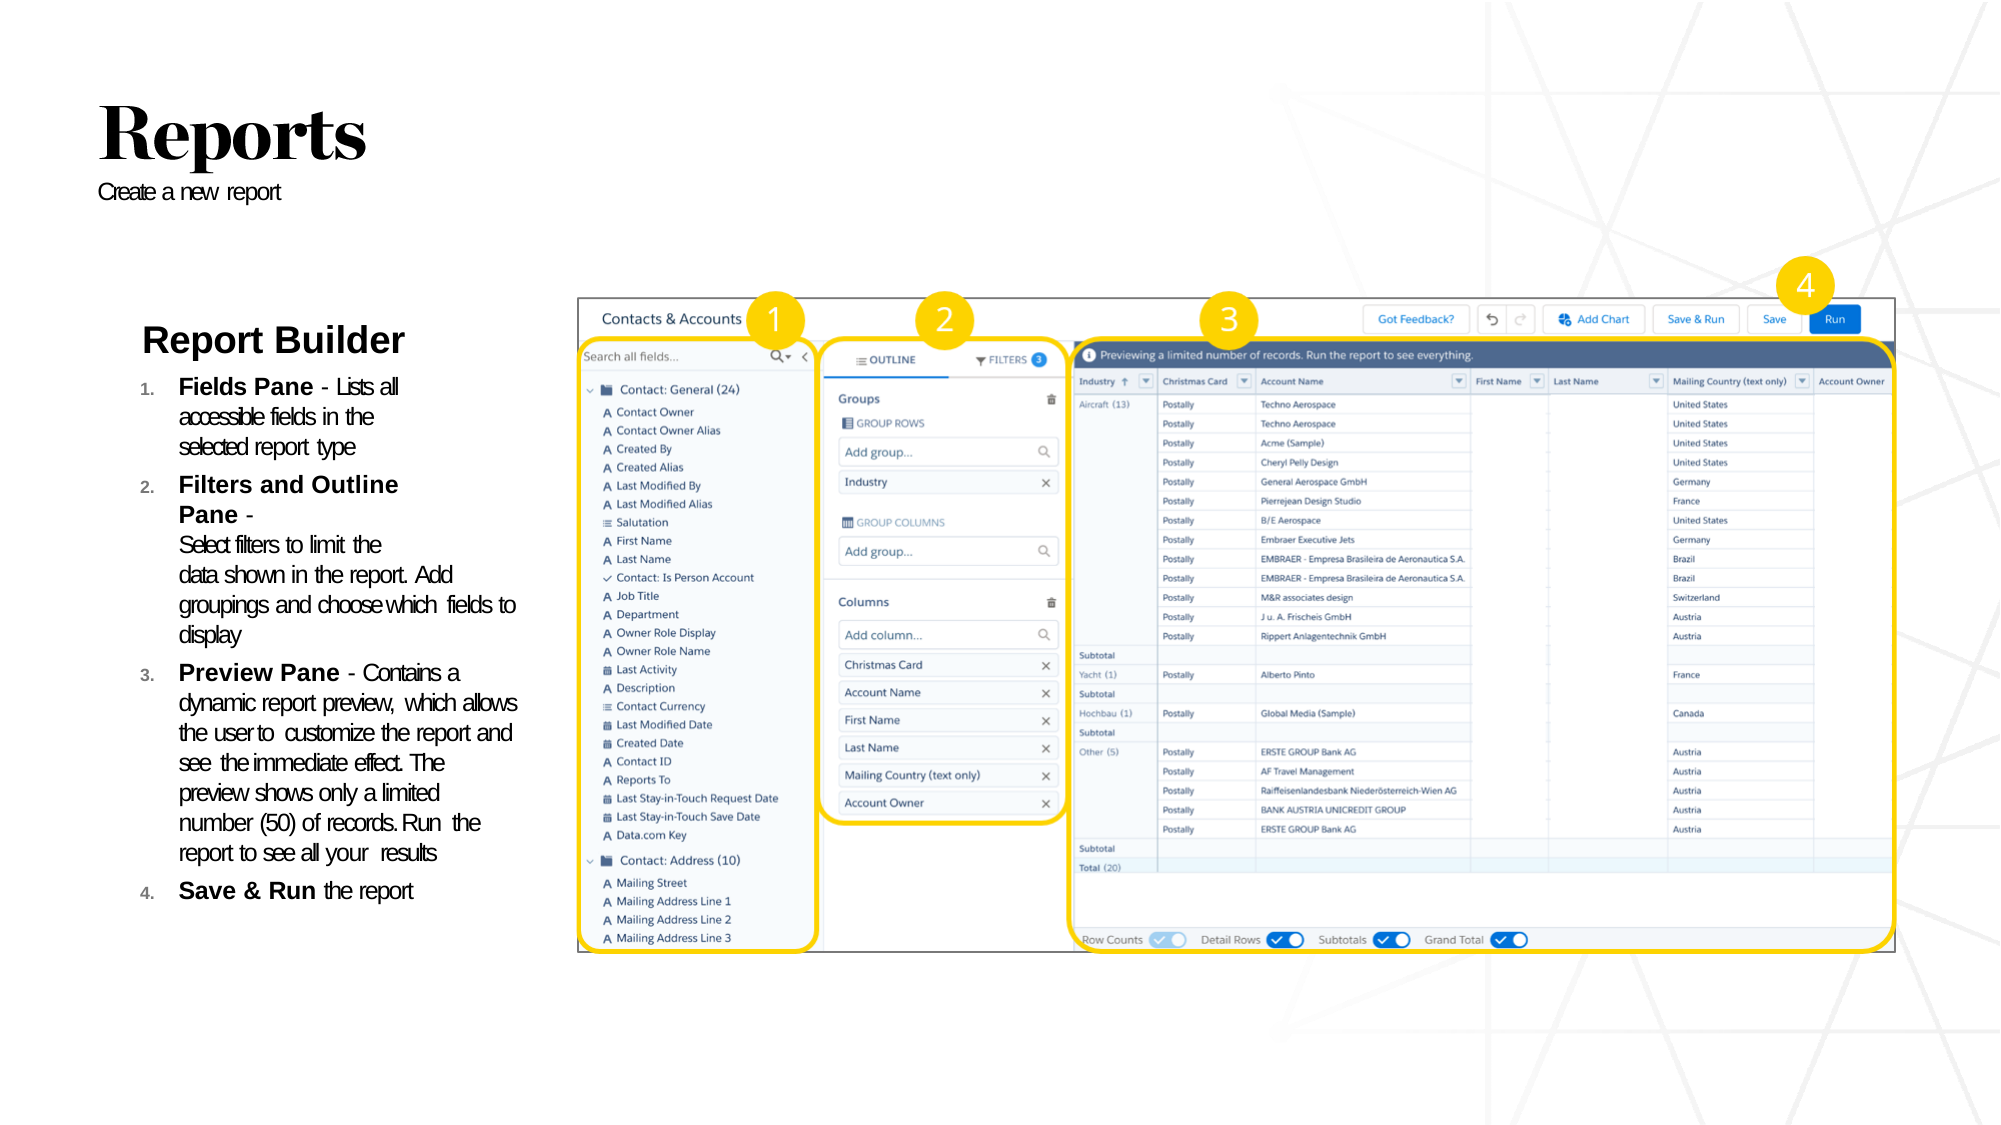

Create a new report

# Report Builder
Fields Pane - Lists all  accessible fields in the  selected report type
Filters and Outline Pane -
Select filters to limit the
data shown in the report. Add  groupings and choose which  fields to display
Preview Pane - Contains a  dynamic report preview,  which allows the user to  customize the report and see  the immediate effect. The  preview shows only a limited  number (50) of records. Run  the report to see all your  results
Save & Run the report